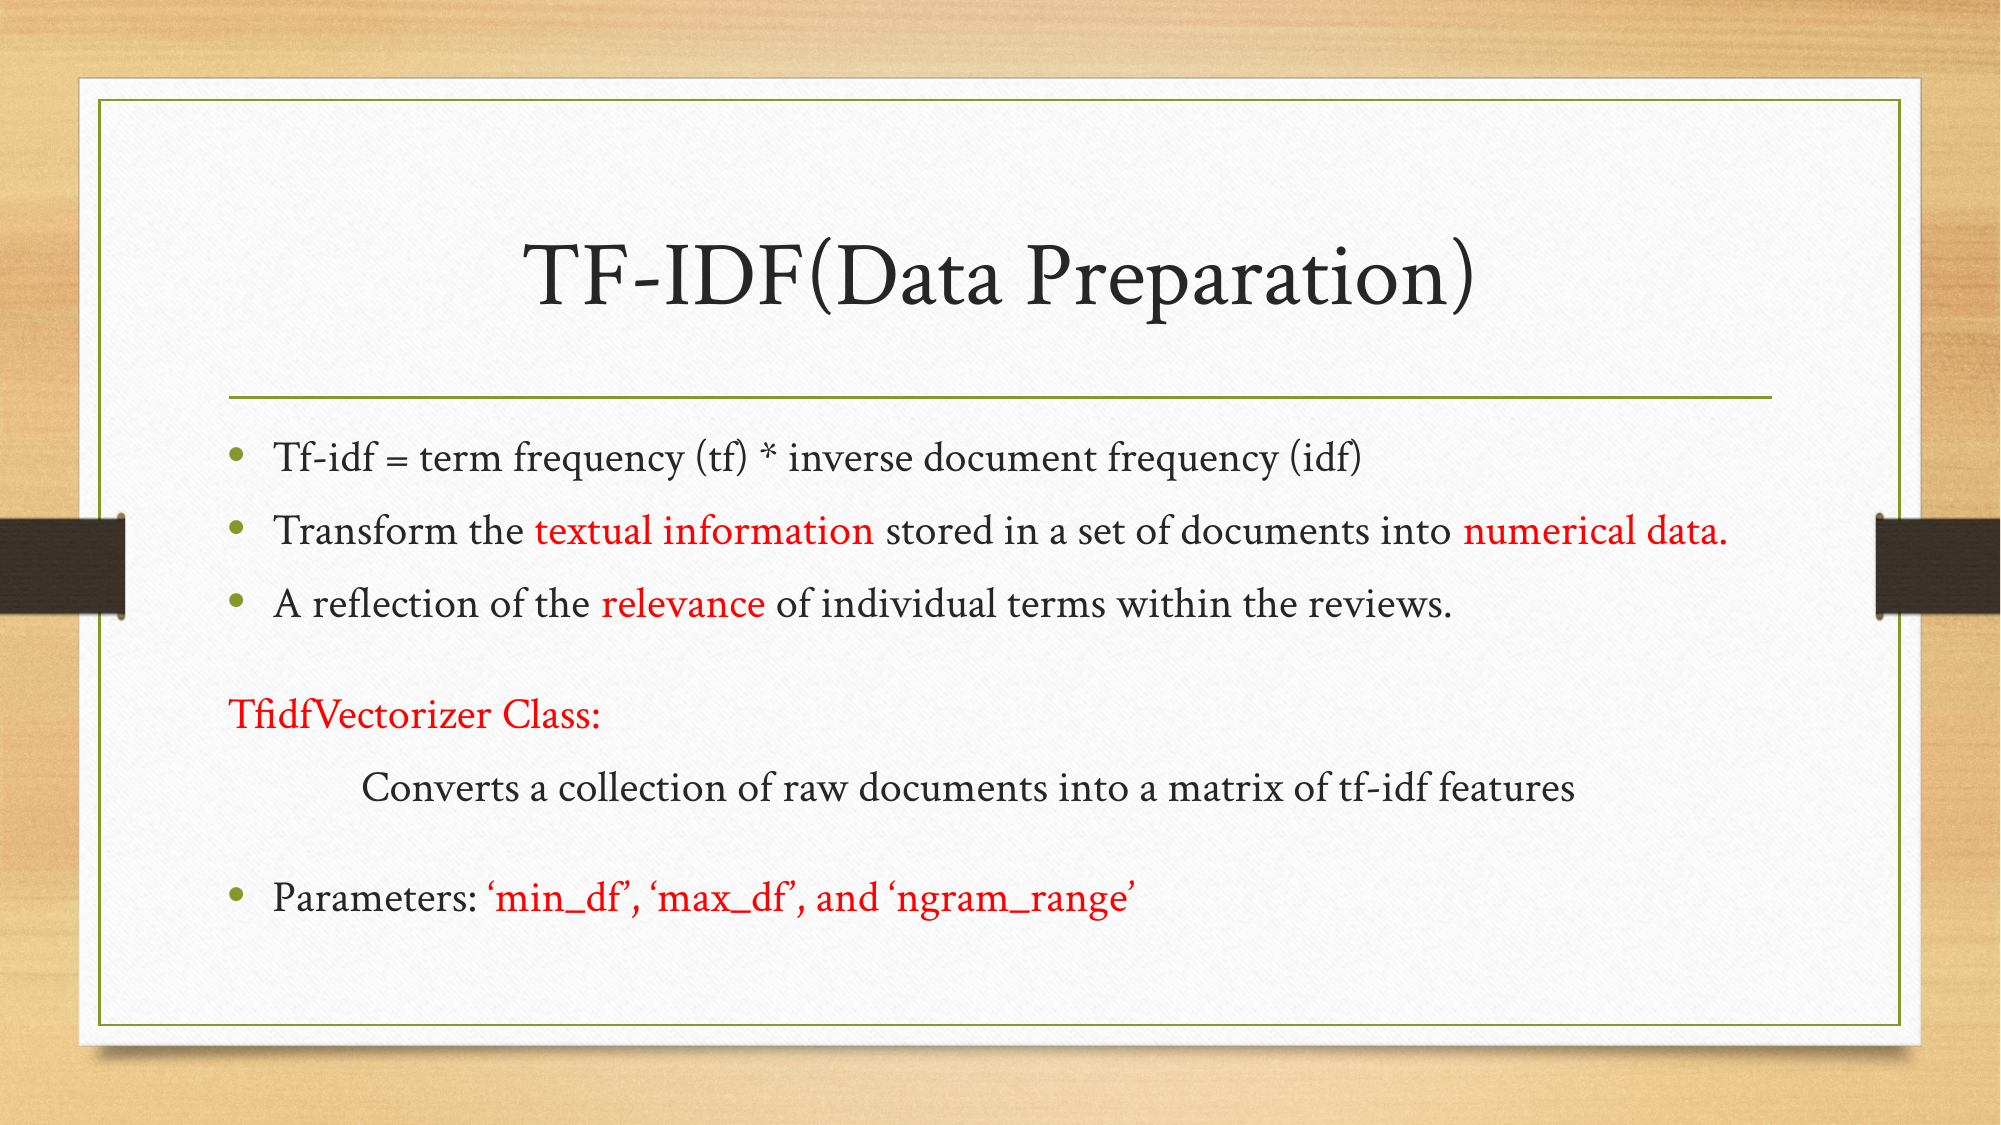

# TF-IDF(Data Preparation)
Tf-idf = term frequency (tf) * inverse document frequency (idf)
Transform the textual information stored in a set of documents into numerical data.
A reflection of the relevance of individual terms within the reviews.

TfidfVectorizer Class:
	Converts a collection of raw documents into a matrix of tf-idf features

Parameters: ‘min_df’, ‘max_df’, and ‘ngram_range’